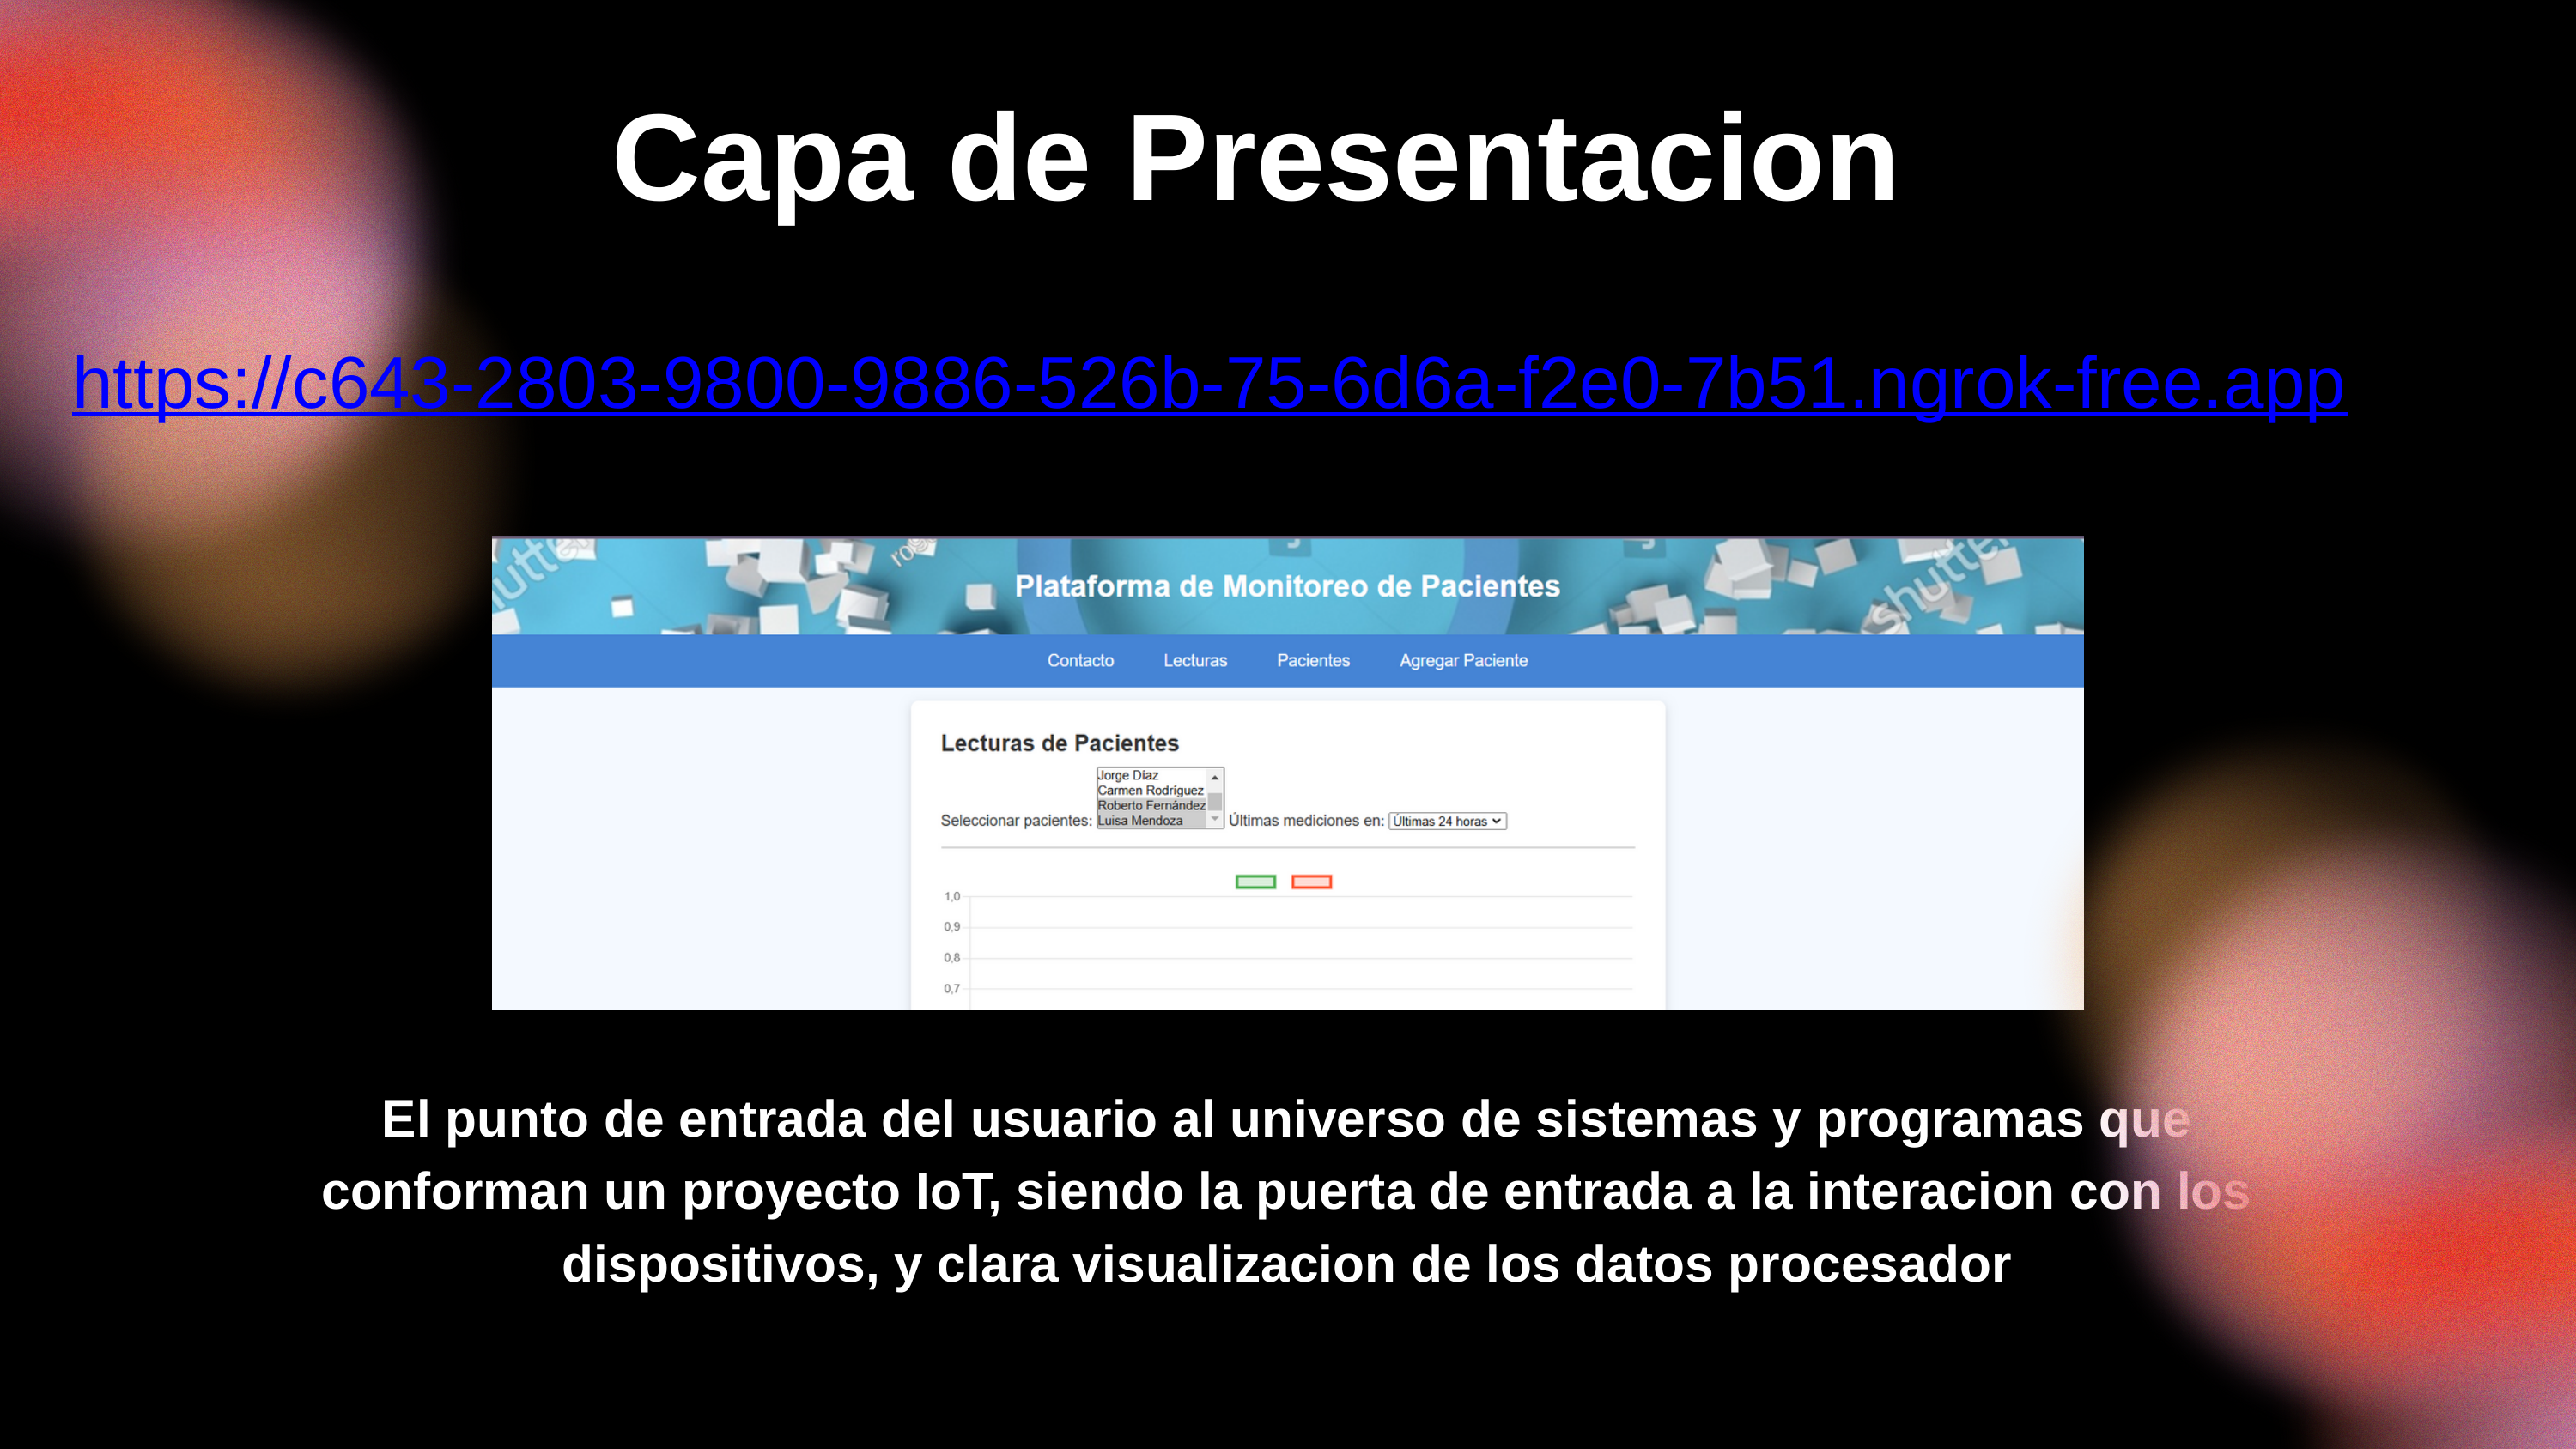

Capa de Presentacion
https://c643-2803-9800-9886-526b-75-6d6a-f2e0-7b51.ngrok-free.app

El punto de entrada del usuario al universo de sistemas y programas que conforman un proyecto IoT, siendo la puerta de entrada a la interacion con los dispositivos, y clara visualizacion de los datos procesador